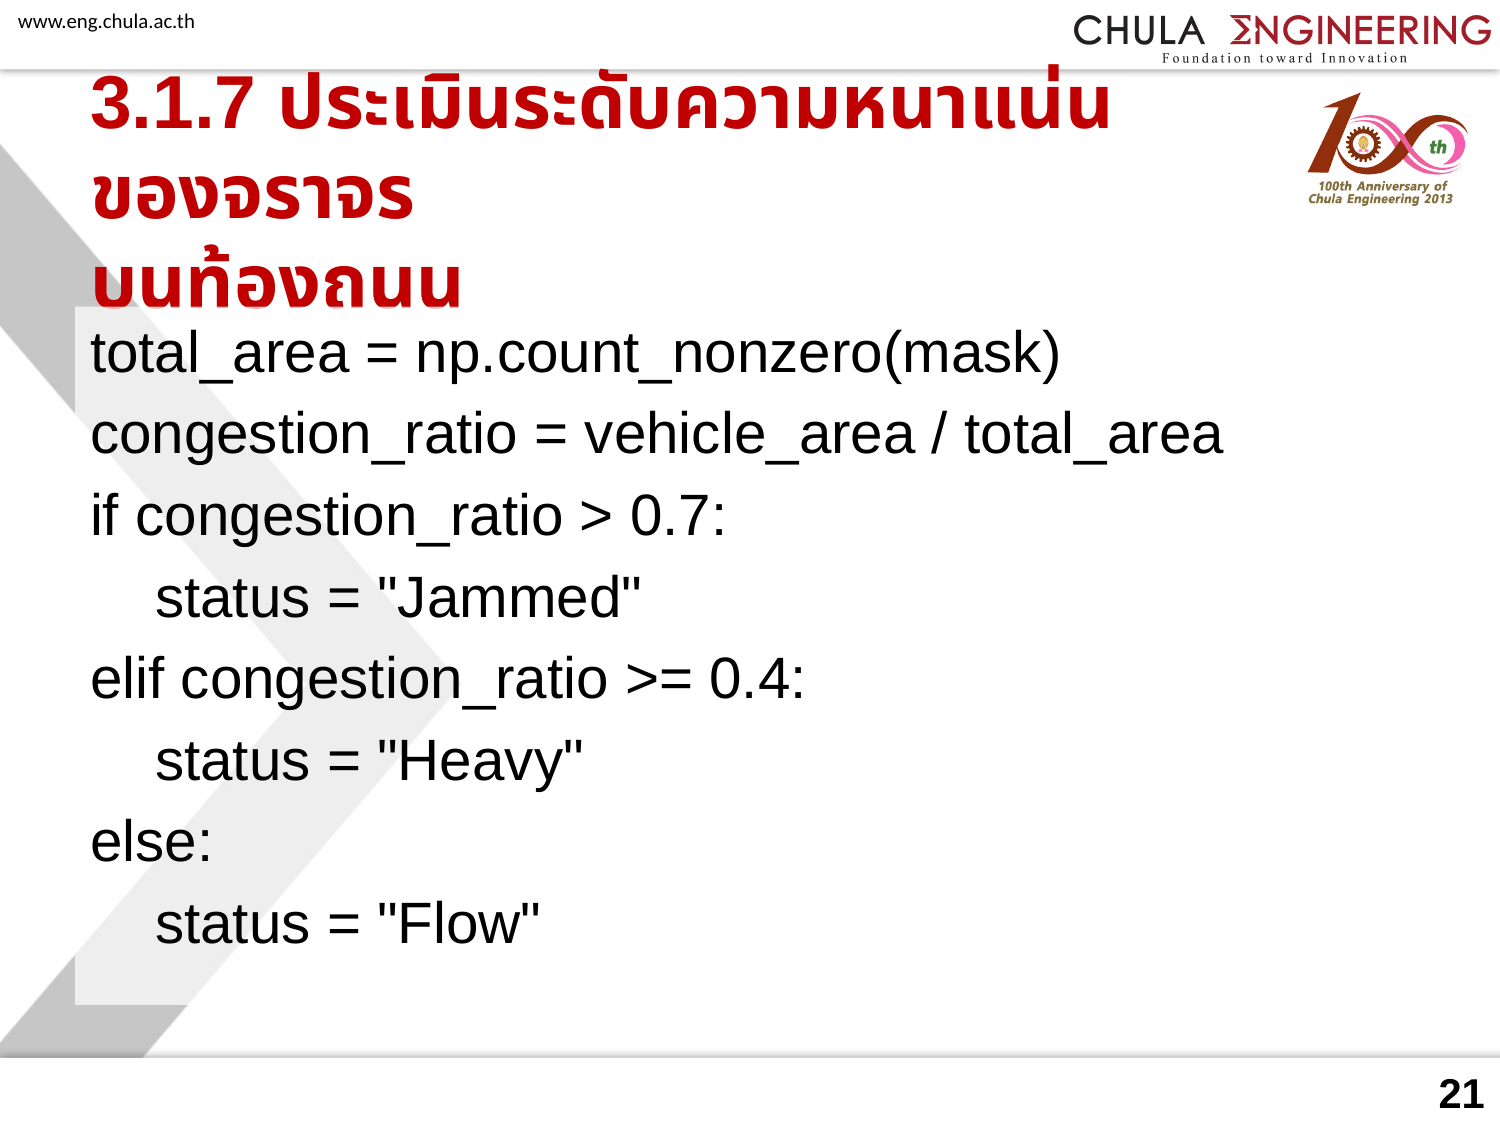

# 3.1.7 ประเมินระดับความหนาแน่นของจราจร บนท้องถนน
total_area = np.count_nonzero(mask)
congestion_ratio = vehicle_area / total_area
if congestion_ratio > 0.7:
    status = "Jammed"
elif congestion_ratio >= 0.4:
    status = "Heavy"
else:
    status = "Flow"

21